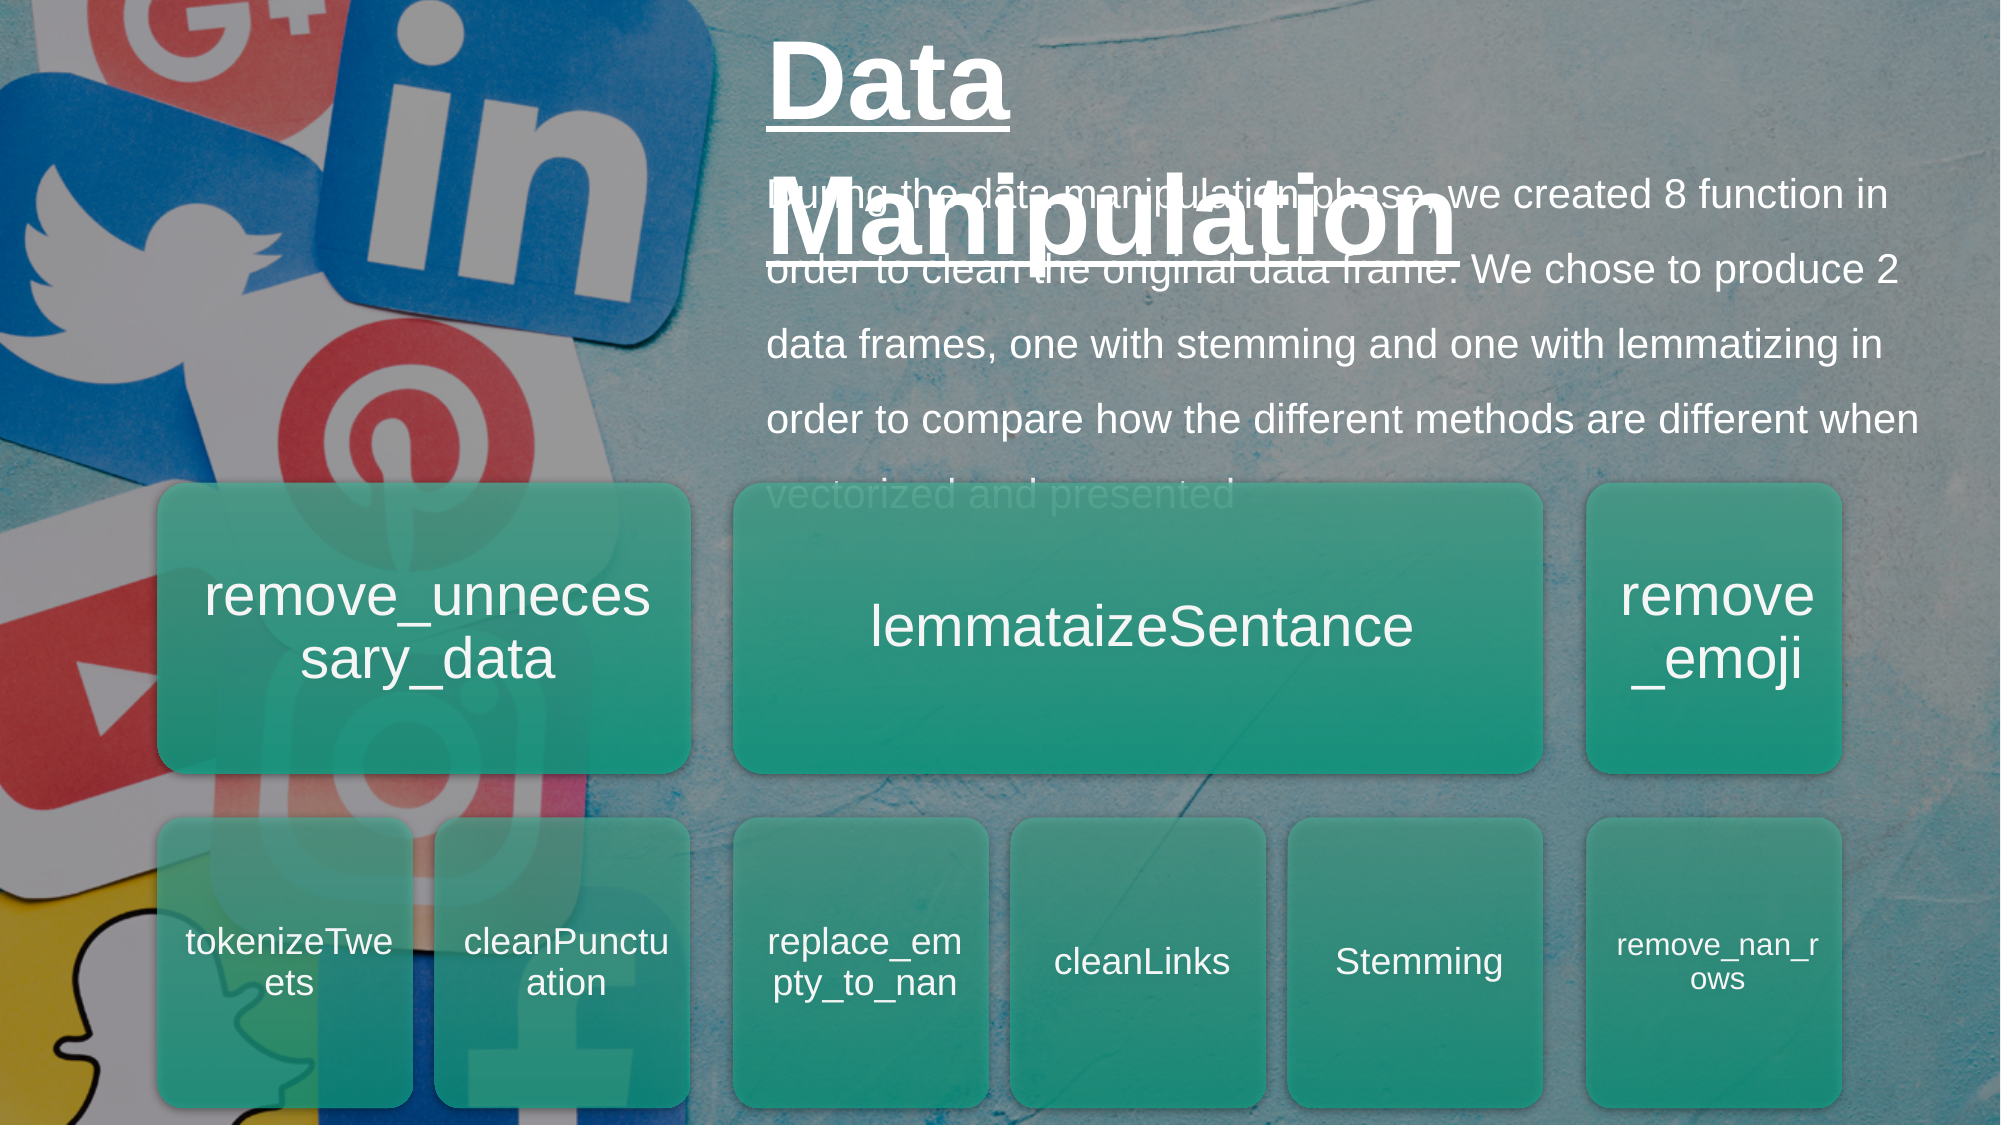

Data Manipulation
During the data manipulation phase, we created 8 function in order to clean the original data frame. We chose to produce 2 data frames, one with stemming and one with lemmatizing in order to compare how the different methods are different when vectorized and presented

remove_unnecessary_data
tokenizeTweets
cleanPunctuation
lemmataizeSentance
replace_empty_to_nan
cleanLinks
Stemming
remove_emoji
remove_nan_rows